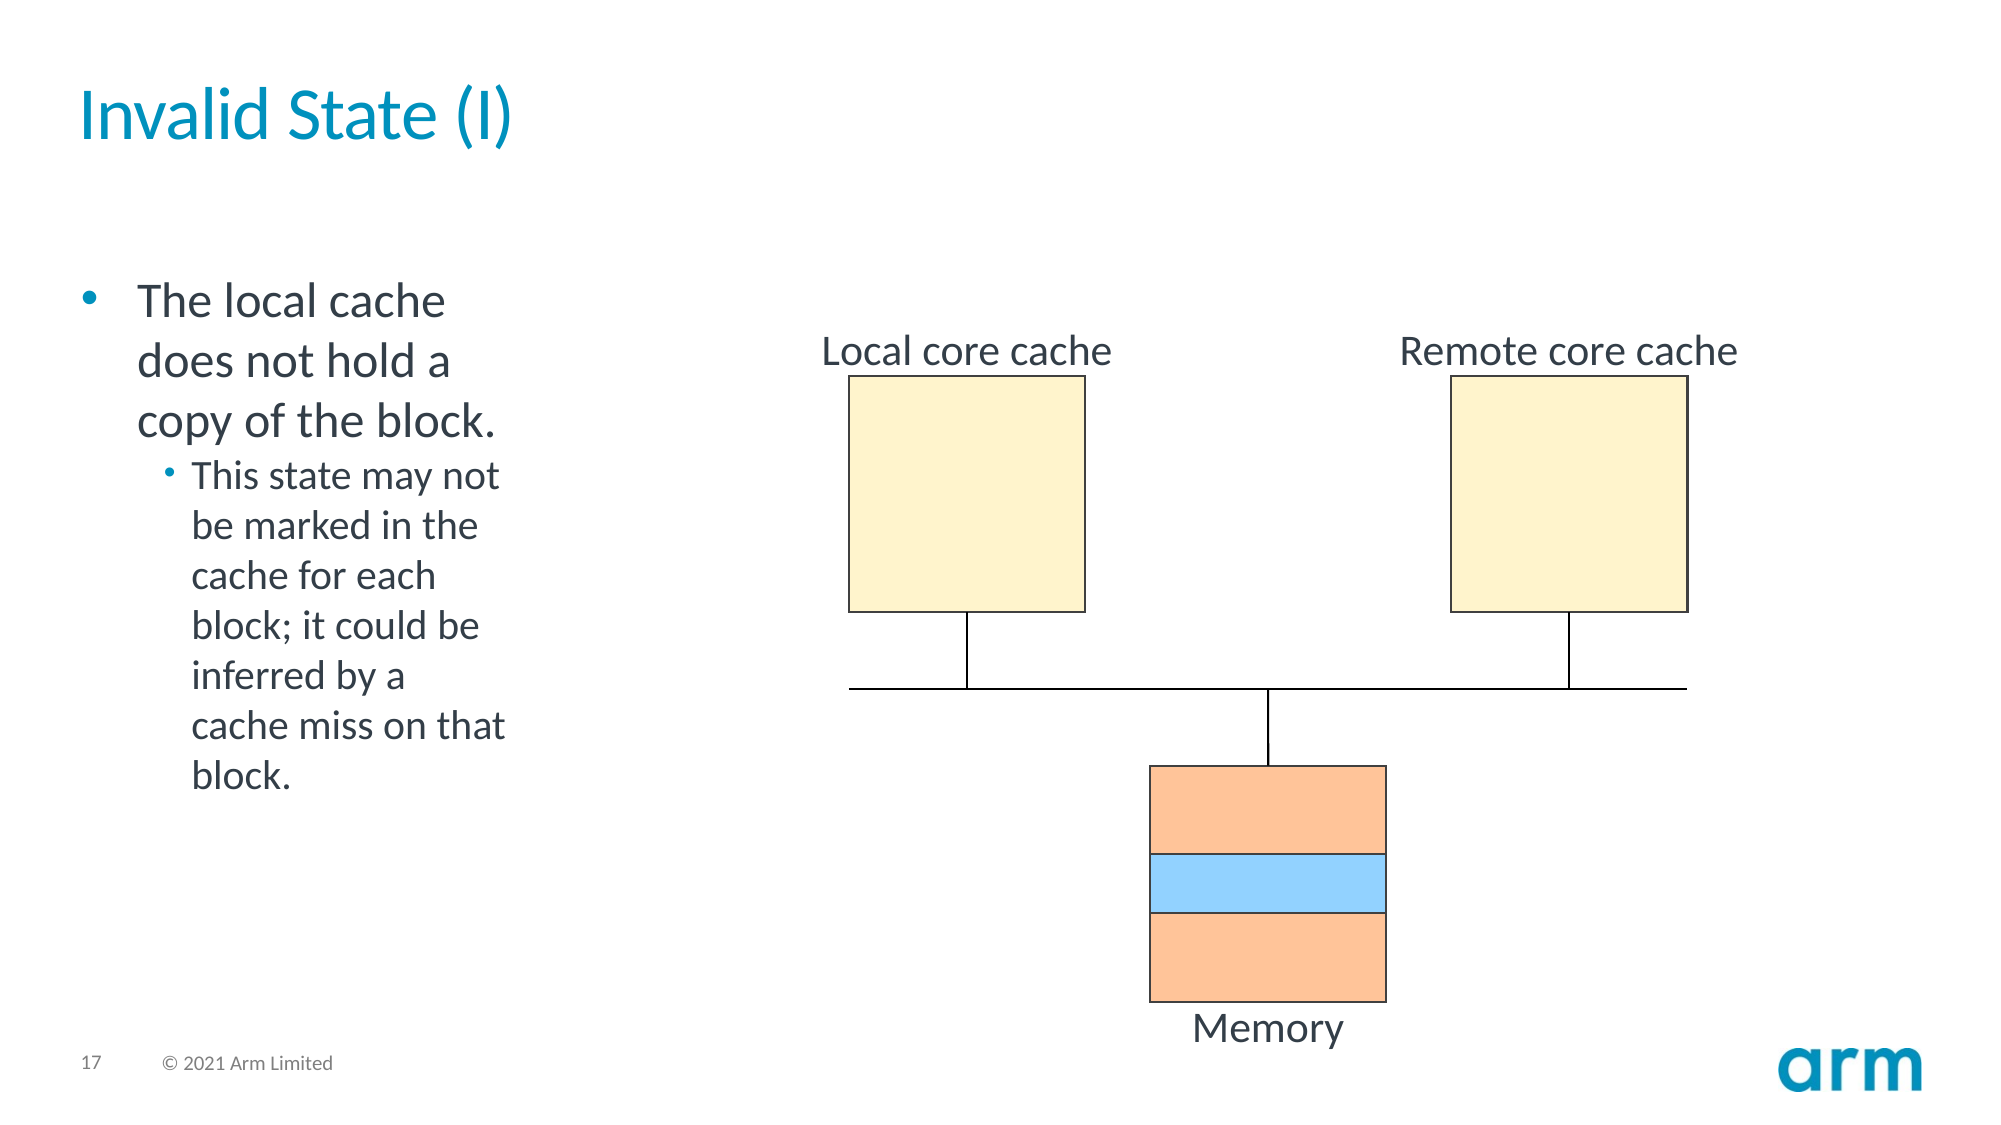

# Invalid State (I)
The local cache does not hold a copy of the block.
This state may not be marked in the cache for each block; it could be inferred by a cache miss on that block.
Local core cache
Remote core cache

Memory